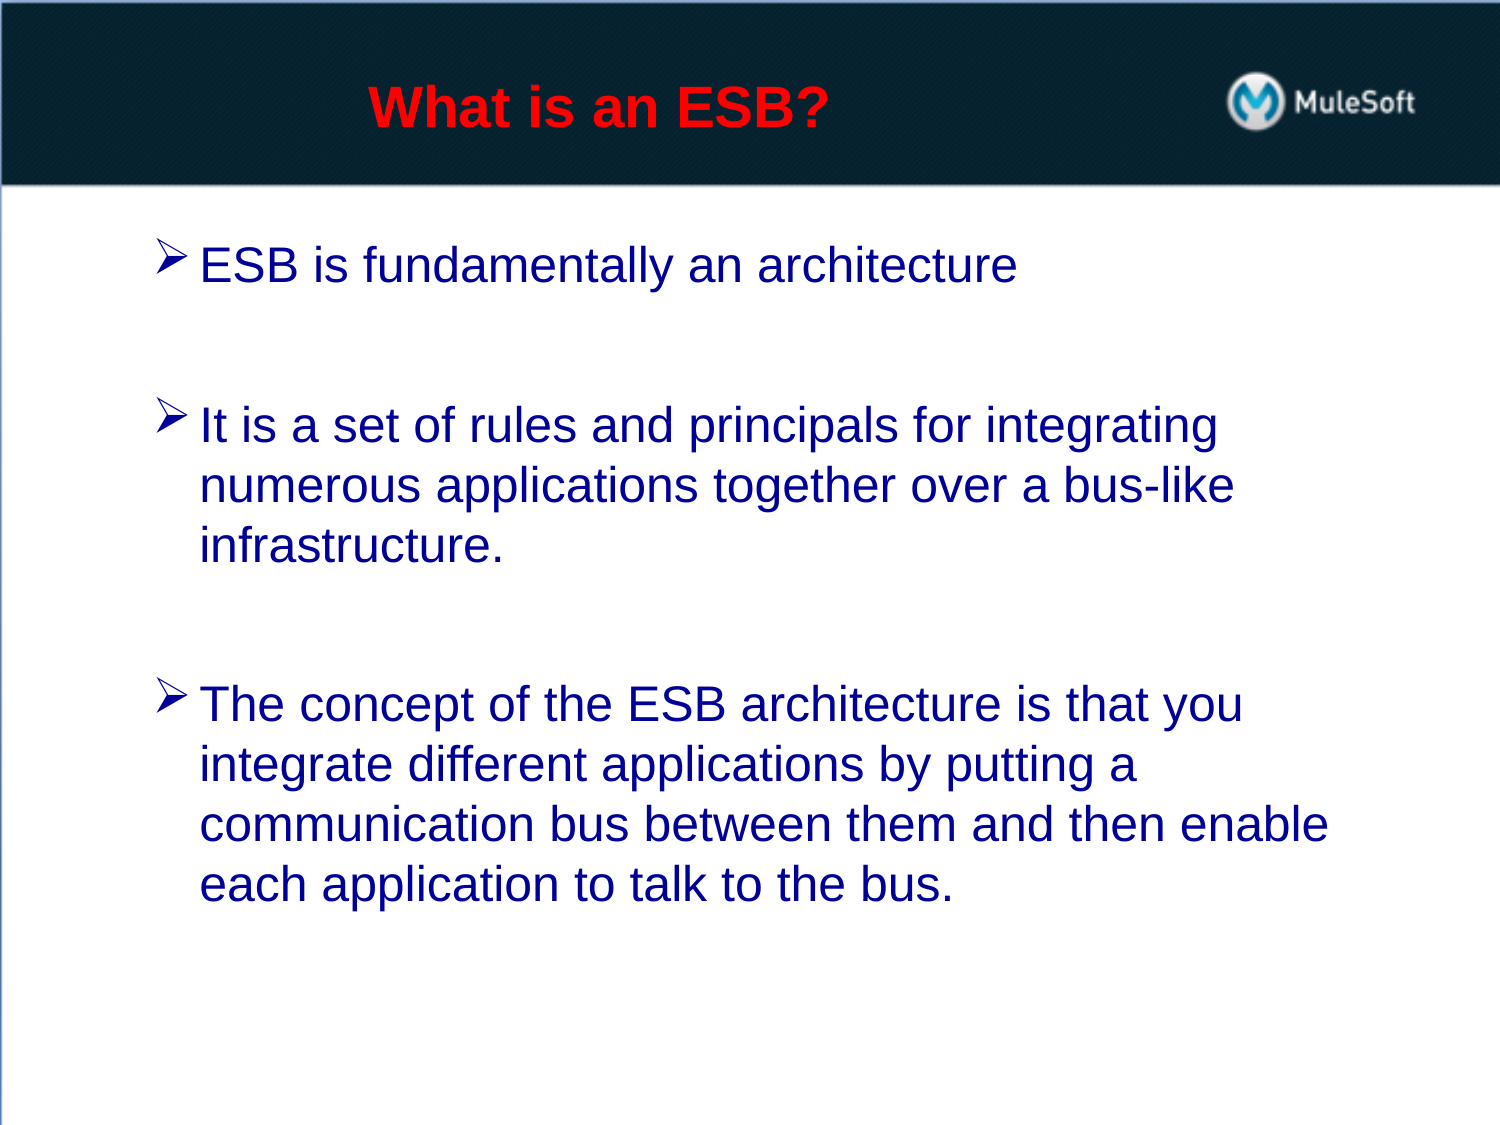

# What is an ESB?
ESB is fundamentally an architecture

It is a set of rules and principals for integrating numerous applications together over a bus-like infrastructure.

The concept of the ESB architecture is that you integrate different applications by putting a communication bus between them and then enable each application to talk to the bus.